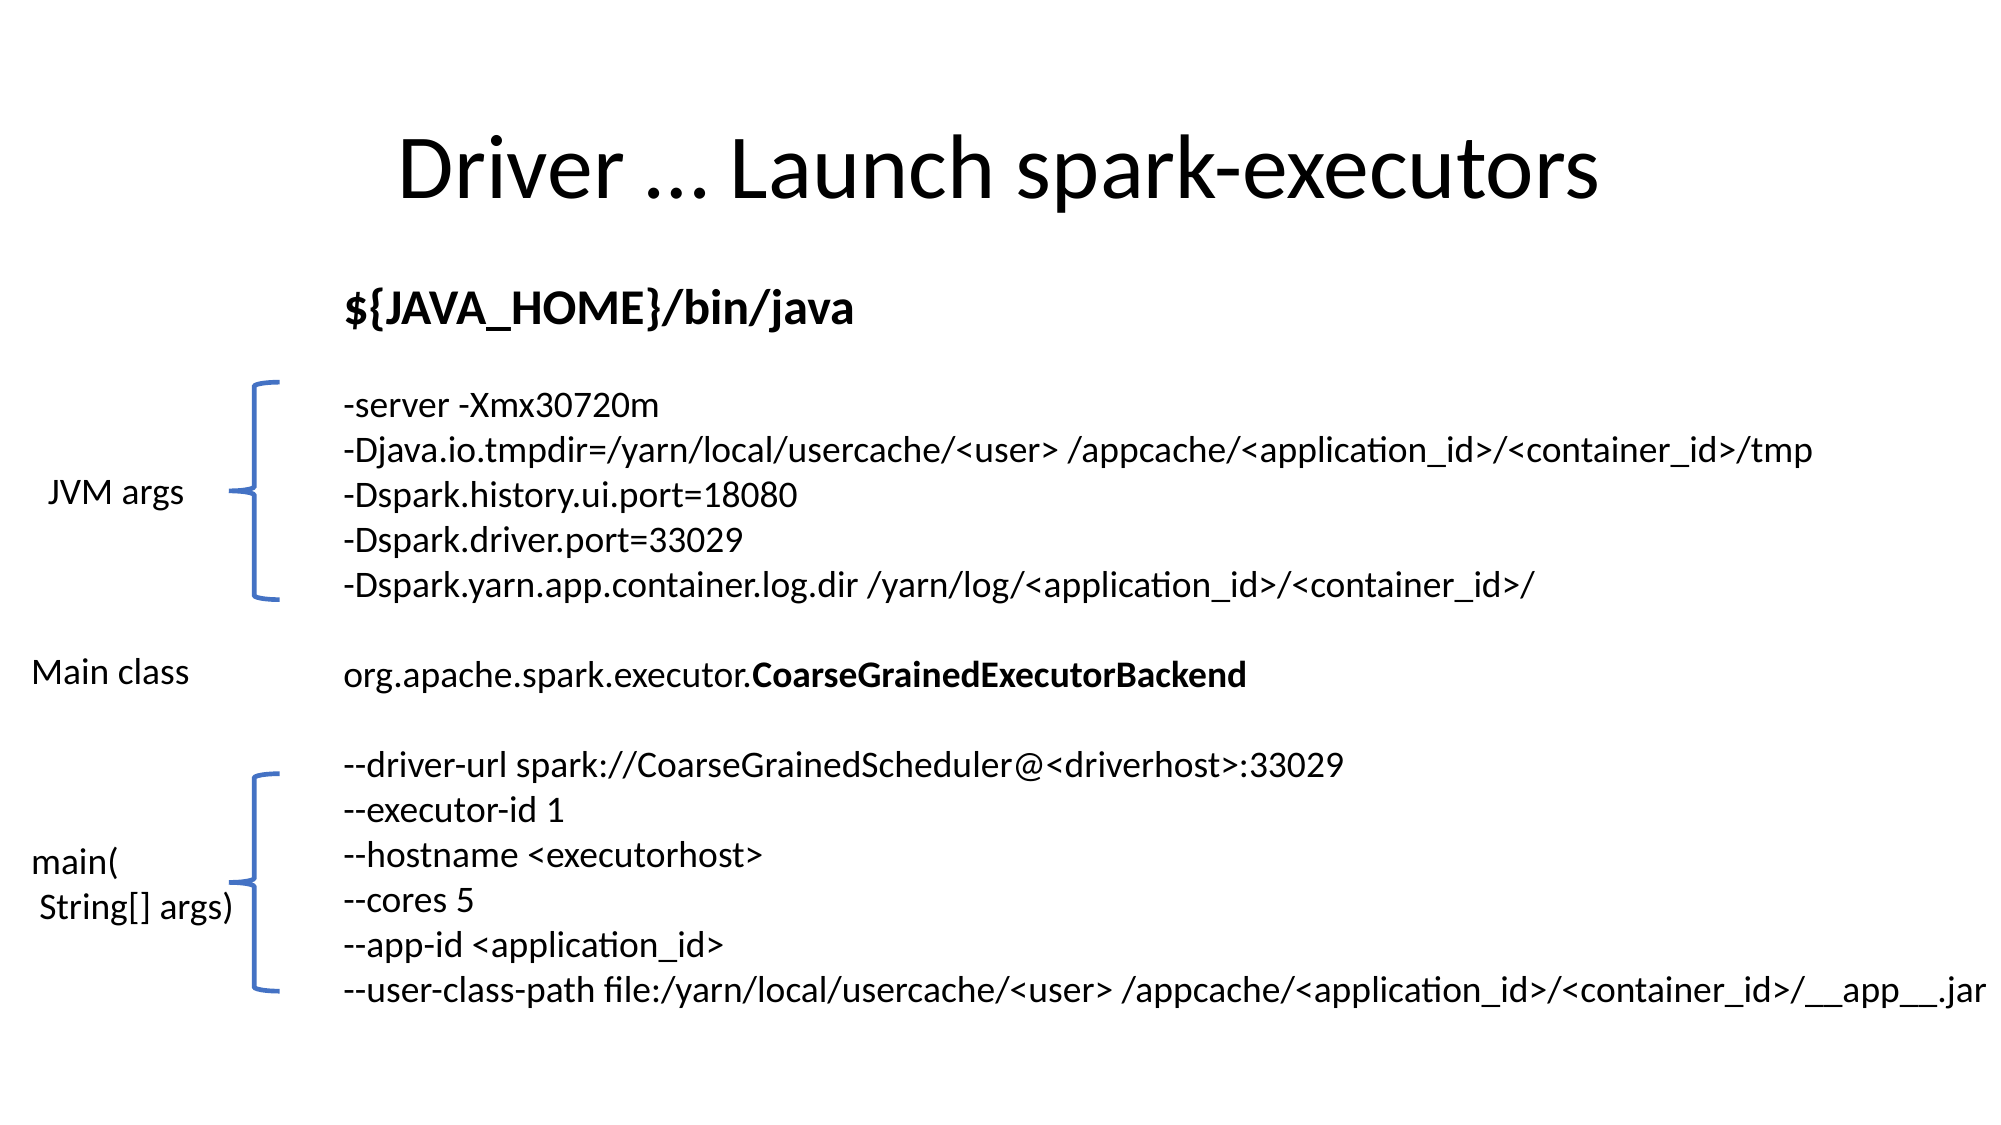

# Driver … Launch spark-executors
${JAVA_HOME}/bin/java
-server -Xmx30720m
-Djava.io.tmpdir=/yarn/local/usercache/<user> /appcache/<application_id>/<container_id>/tmp
-Dspark.history.ui.port=18080
-Dspark.driver.port=33029
-Dspark.yarn.app.container.log.dir /yarn/log/<application_id>/<container_id>/
org.apache.spark.executor.CoarseGrainedExecutorBackend

--driver-url spark://CoarseGrainedScheduler@<driverhost>:33029
--executor-id 1
--hostname <executorhost>
--cores 5
--app-id <application_id>
--user-class-path file:/yarn/local/usercache/<user> /appcache/<application_id>/<container_id>/__app__.jar

JVM args
Main class

main(
 String[] args)